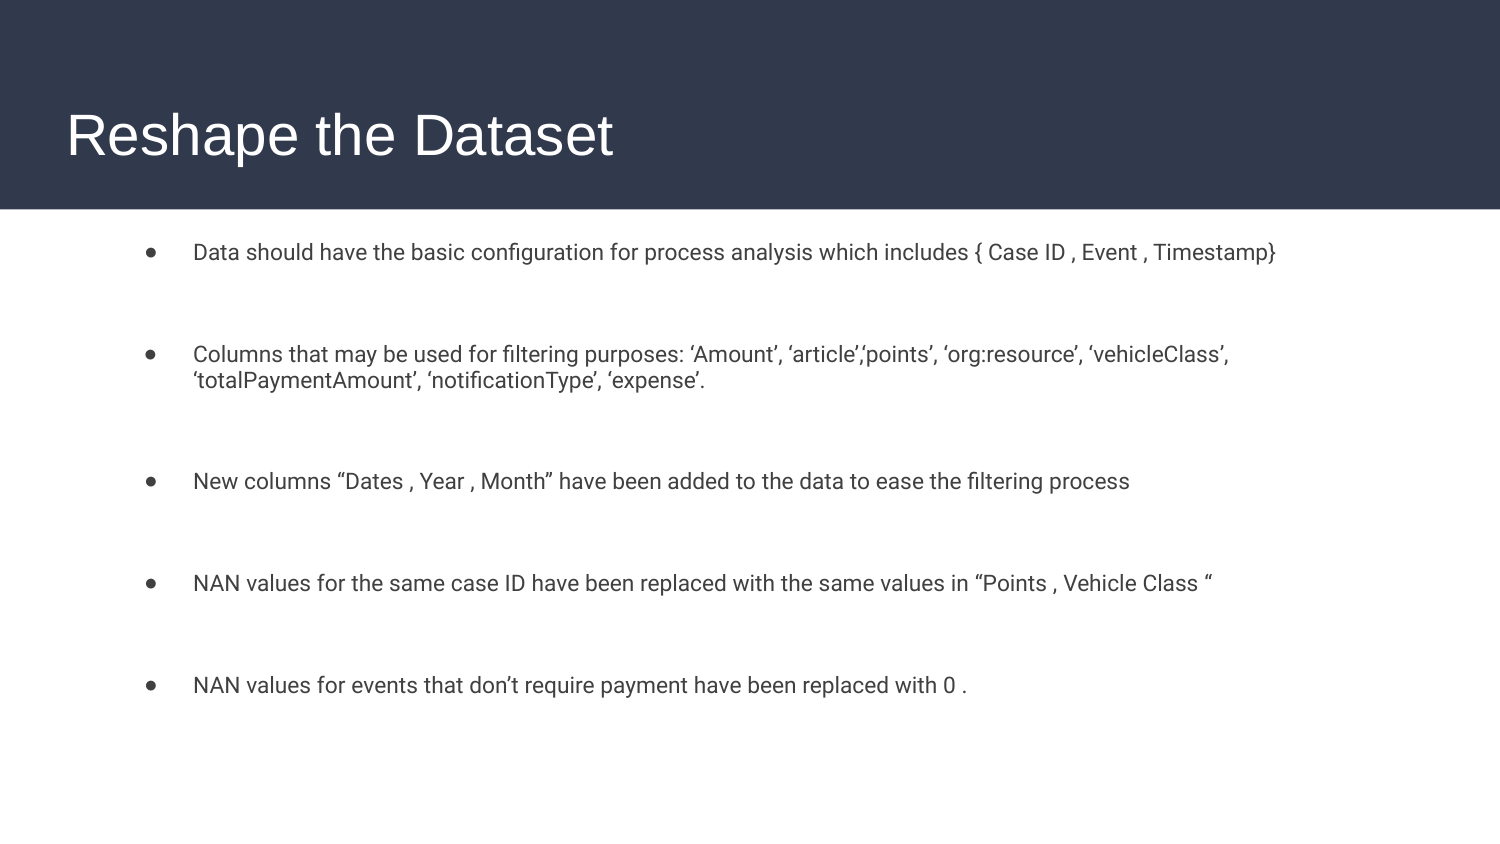

# Reshape the Dataset
Data should have the basic configuration for process analysis which includes { Case ID , Event , Timestamp}

Columns that may be used for filtering purposes: ‘Amount’, ‘article’,‘points’, ‘org:resource’, ‘vehicleClass’, ‘totalPaymentAmount’, ‘notificationType’, ‘expense’.

New columns “Dates , Year , Month” have been added to the data to ease the filtering process

NAN values for the same case ID have been replaced with the same values in “Points , Vehicle Class “

NAN values for events that don’t require payment have been replaced with 0 .